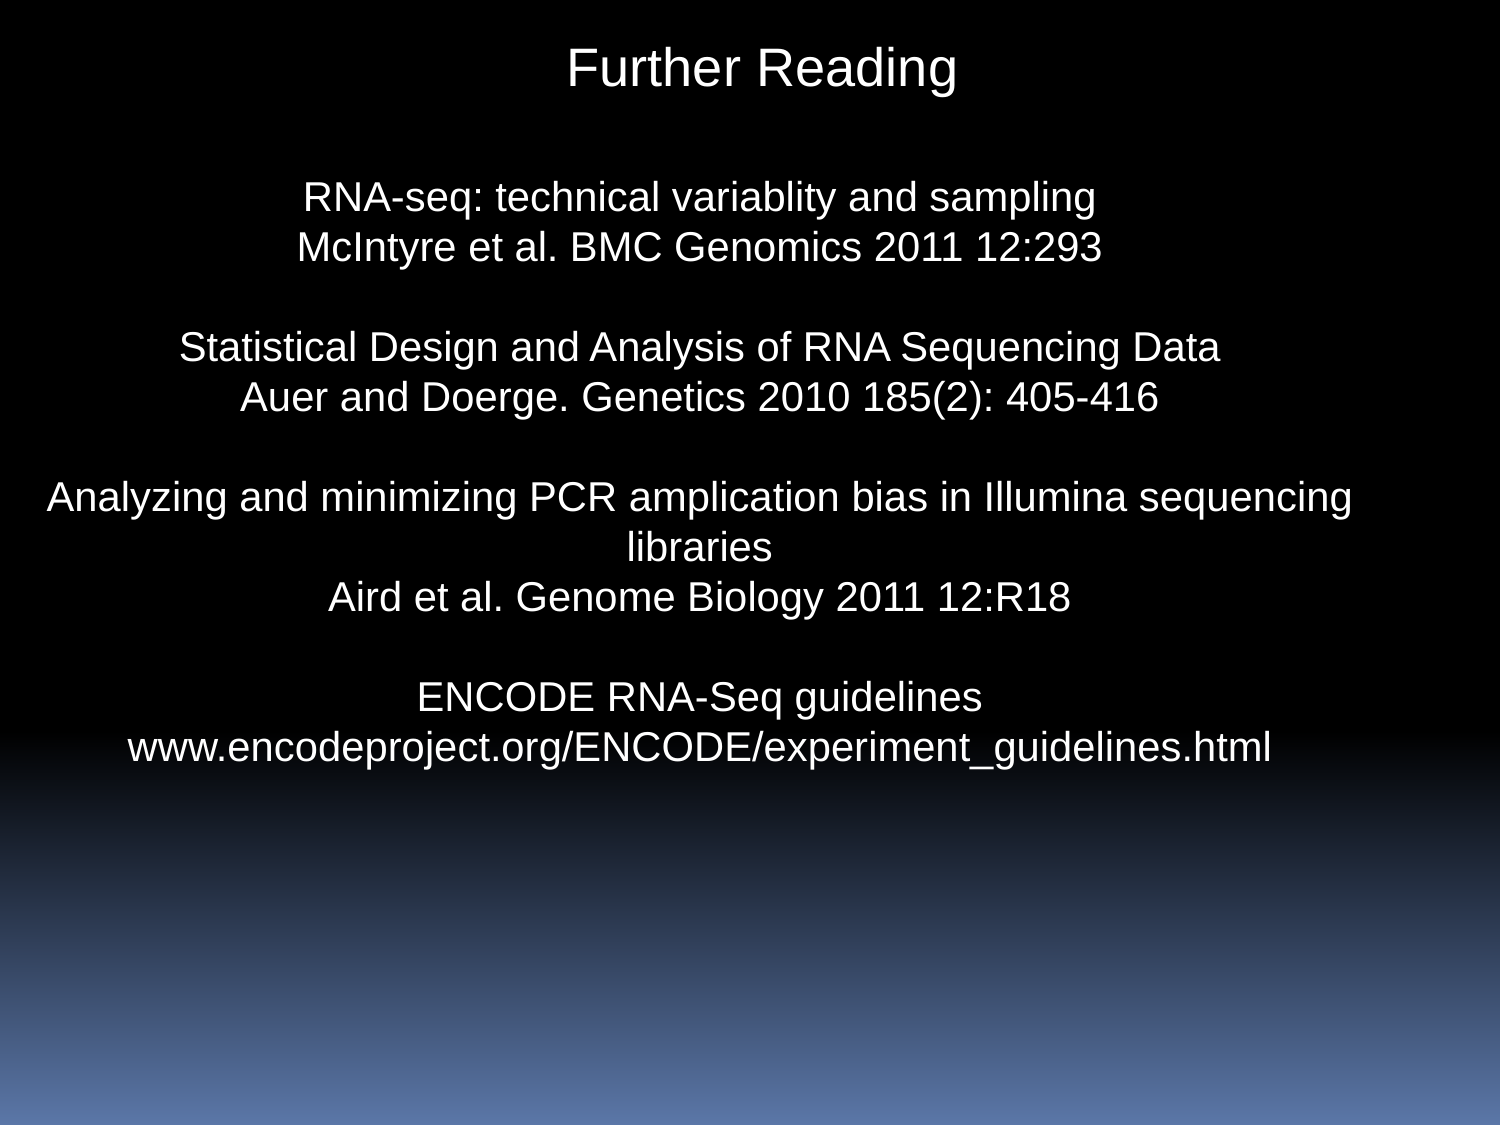

Further Reading
RNA-seq: technical variablity and sampling
McIntyre et al. BMC Genomics 2011 12:293

Statistical Design and Analysis of RNA Sequencing Data
Auer and Doerge. Genetics 2010 185(2): 405-416

Analyzing and minimizing PCR amplication bias in Illumina sequencing libraries
Aird et al. Genome Biology 2011 12:R18

ENCODE RNA-Seq guidelines
www.encodeproject.org/ENCODE/experiment_guidelines.html